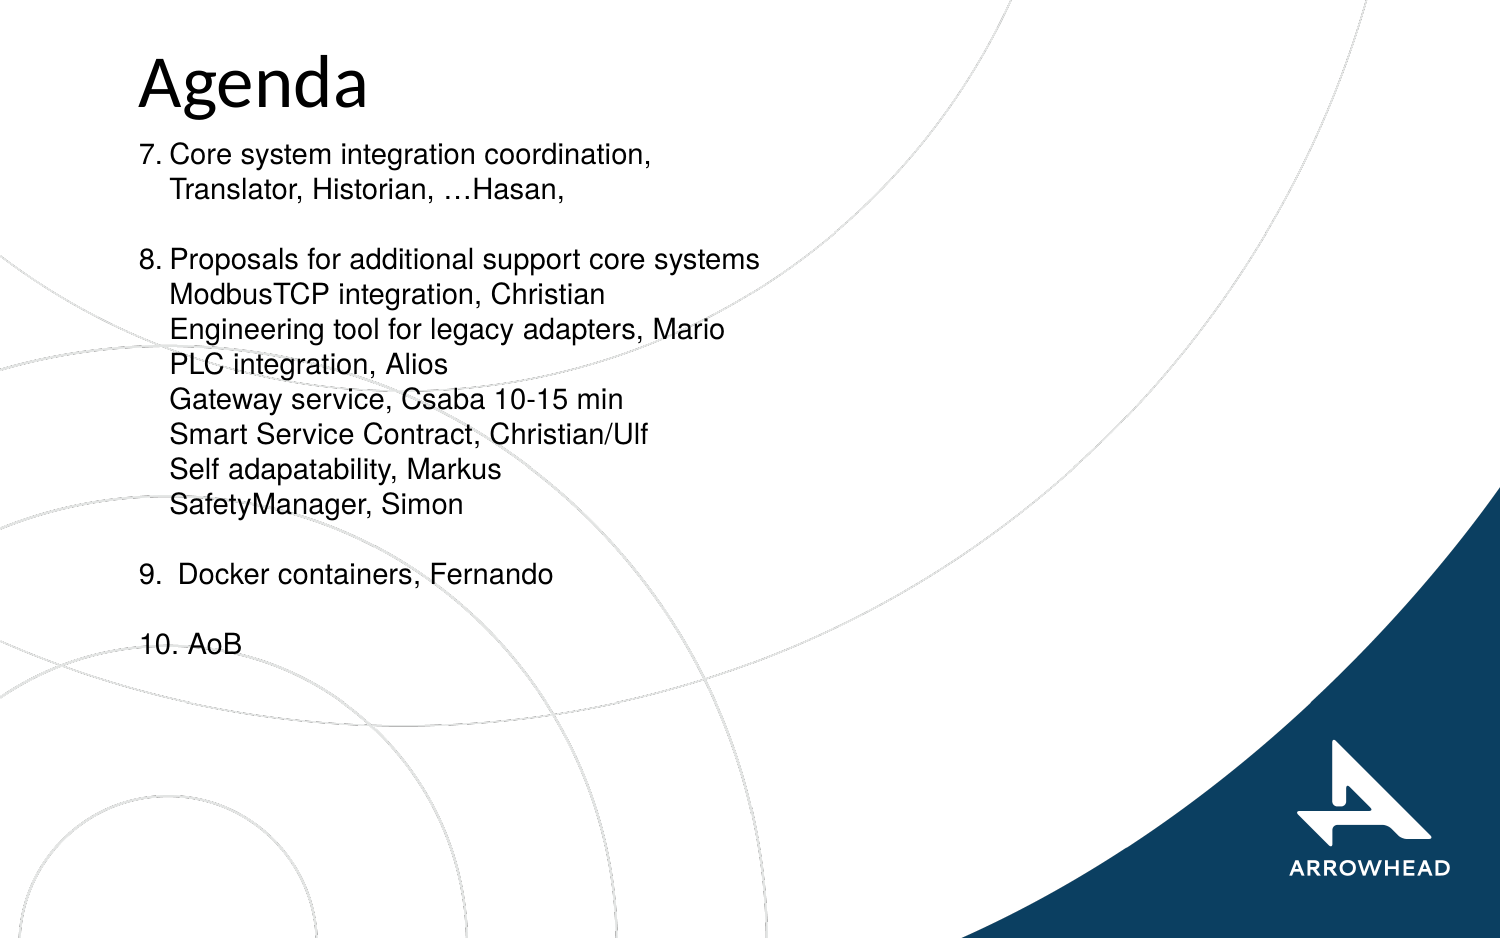

# Agenda
3
Core system integration coordination,
Translator, Historian, …Hasan,
Proposals for additional support core systems
ModbusTCP integration, Christian
Engineering tool for legacy adapters, Mario
PLC integration, Alios
Gateway service, Csaba 10-15 min
Smart Service Contract, Christian/Ulf
Self adapatability, Markus
SafetyManager, Simon
 Docker containers, Fernando
 AoB